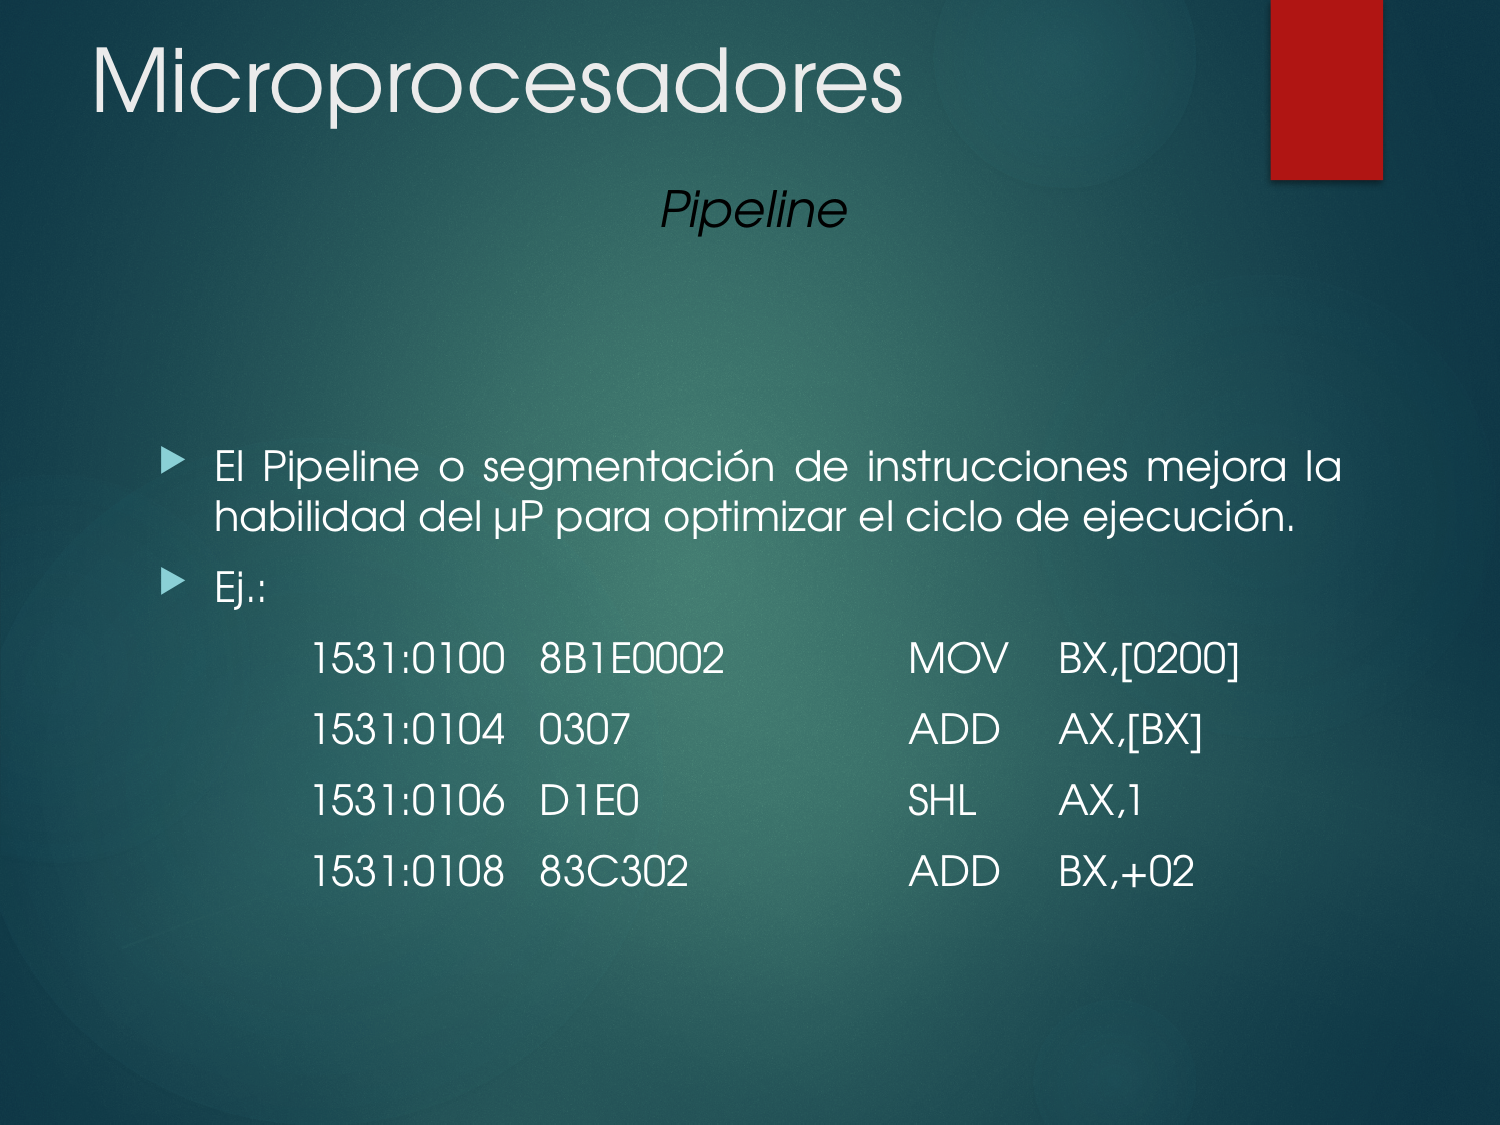

# Microprocesadores
Pipeline
El Pipeline o segmentación de instrucciones mejora la habilidad del μP para optimizar el ciclo de ejecución.
Ej.:
	1531:0100   8B1E0002		MOV	BX,[0200]
	1531:0104   0307		ADD	AX,[BX]
	1531:0106   D1E0		SHL	AX,1
	1531:0108   83C302		ADD	BX,+02